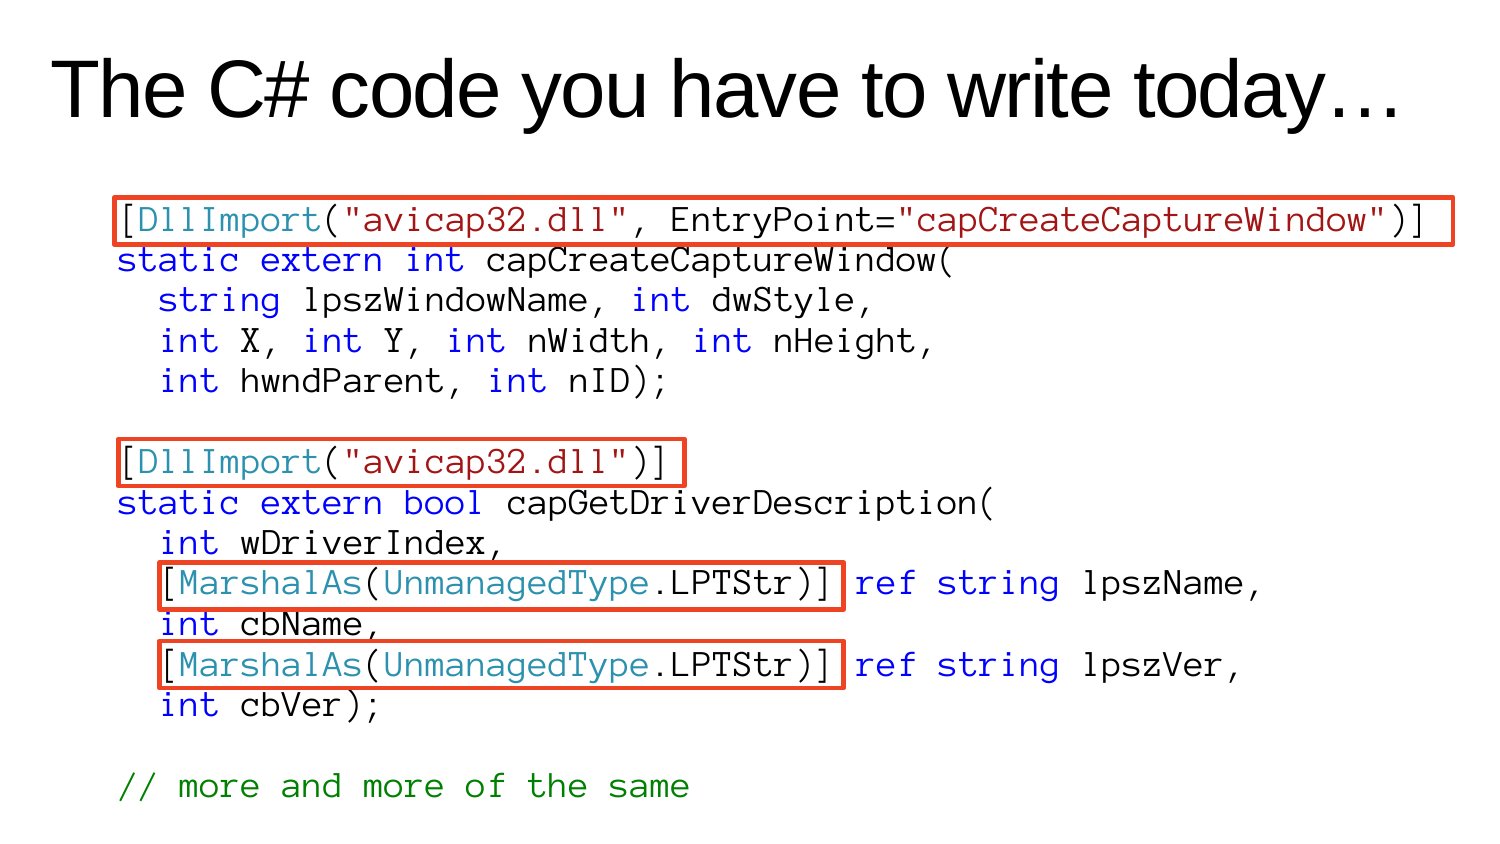

# The C# code you have to write today…

[DllImport("avicap32.dll", EntryPoint="capCreateCaptureWindow")]
static extern int capCreateCaptureWindow(
  string lpszWindowName, int dwStyle,
  int X, int Y, int nWidth, int nHeight,
  int hwndParent, int nID);
[DllImport("avicap32.dll")]
static extern bool capGetDriverDescription(
  int wDriverIndex,
  [MarshalAs(UnmanagedType.LPTStr)] ref string lpszName,
  int cbName,
  [MarshalAs(UnmanagedType.LPTStr)] ref string lpszVer,
  int cbVer);
// more and more of the same